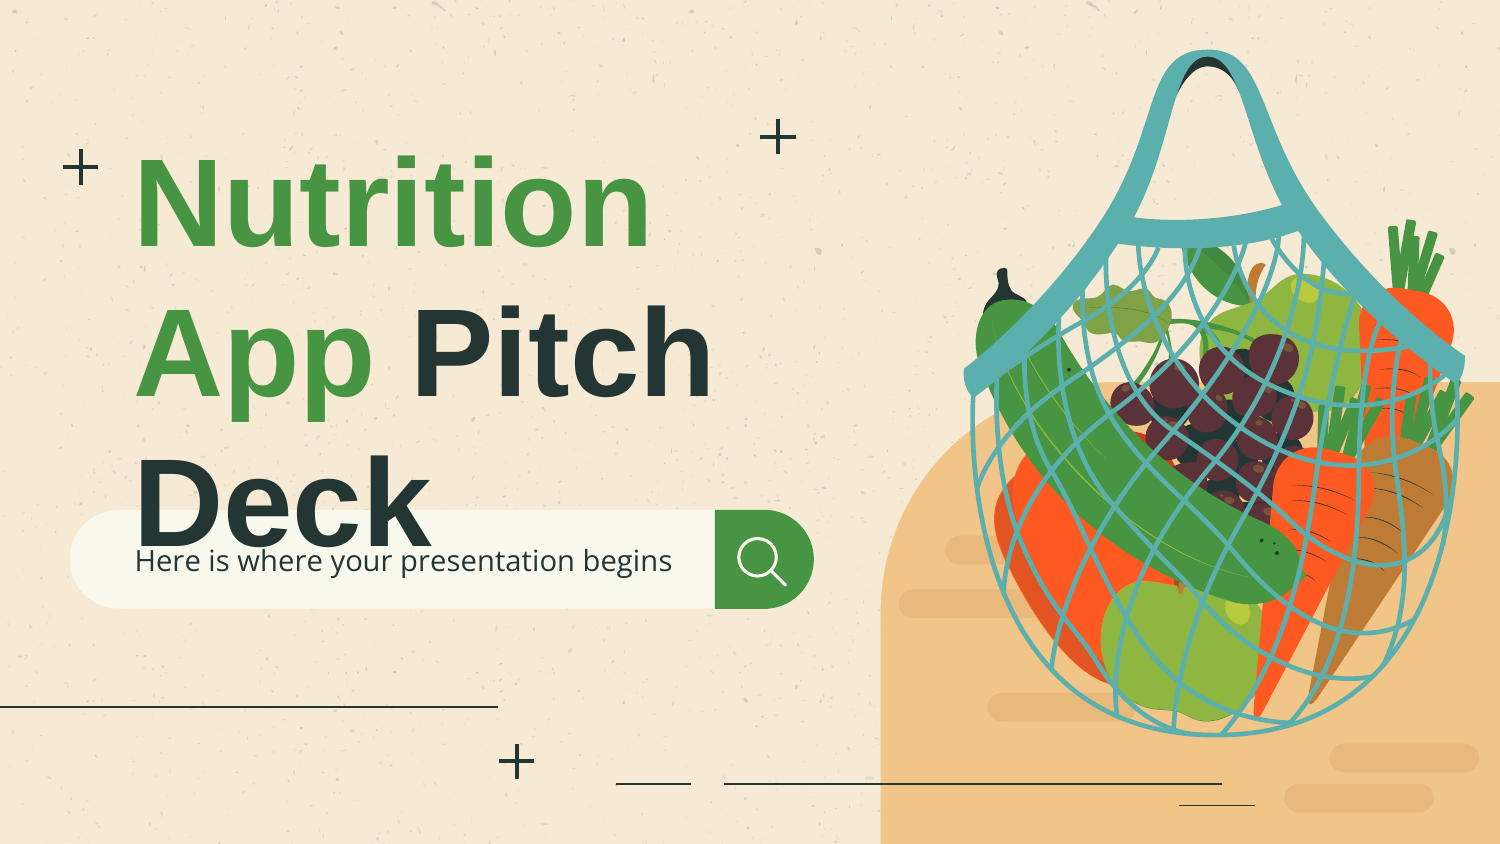

# Nutrition App Pitch Deck

Here is where your presentation begins